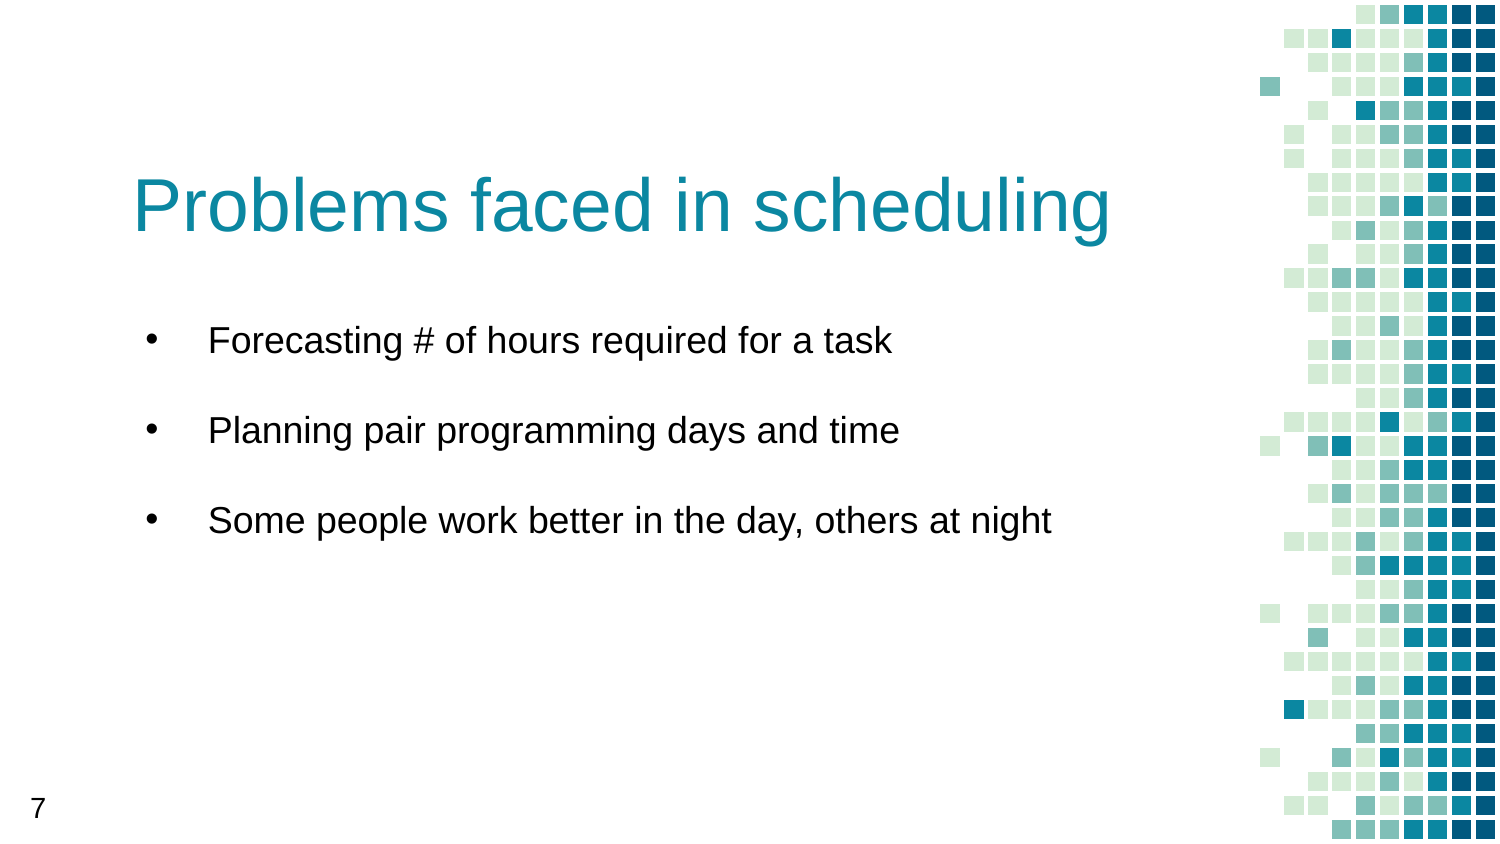

# Problems faced in scheduling
Forecasting # of hours required for a task
Planning pair programming days and time
Some people work better in the day, others at night

7